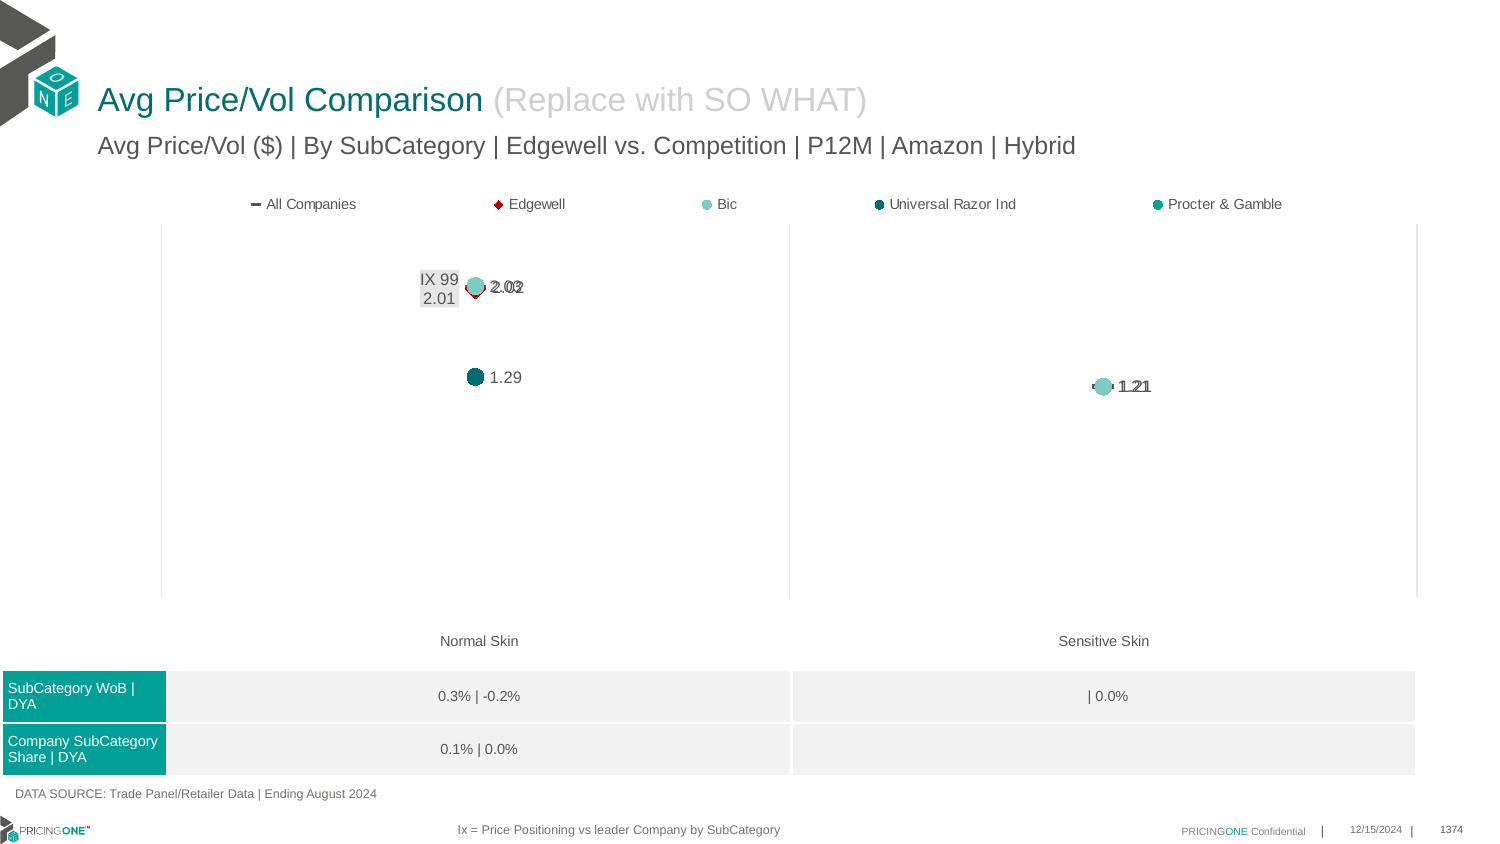

# Avg Price/Vol Comparison (Replace with SO WHAT)
Avg Price/Vol ($) | By SubCategory | Edgewell vs. Competition | P12M | Amazon | Hybrid

### Chart

| Category | All Companies | Edgewell | Bic | Universal Razor Ind | Procter & Gamble |
|---|---|---|---|---|---|
| IX 99 | 2.02 | 2.01 | 2.03 | 1.29 | None |
| None | 1.21 | None | 1.21 | None | None |
|  | Normal Skin | Sensitive Skin |
| --- | --- | --- |
| SubCategory WoB | DYA | 0.3% | -0.2% | | 0.0% |
| Company SubCategory Share | DYA | 0.1% | 0.0% |  |
DATA SOURCE: Trade Panel/Retailer Data | Ending August 2024
Ix = Price Positioning vs leader Company by SubCategory
12/15/2024
1374